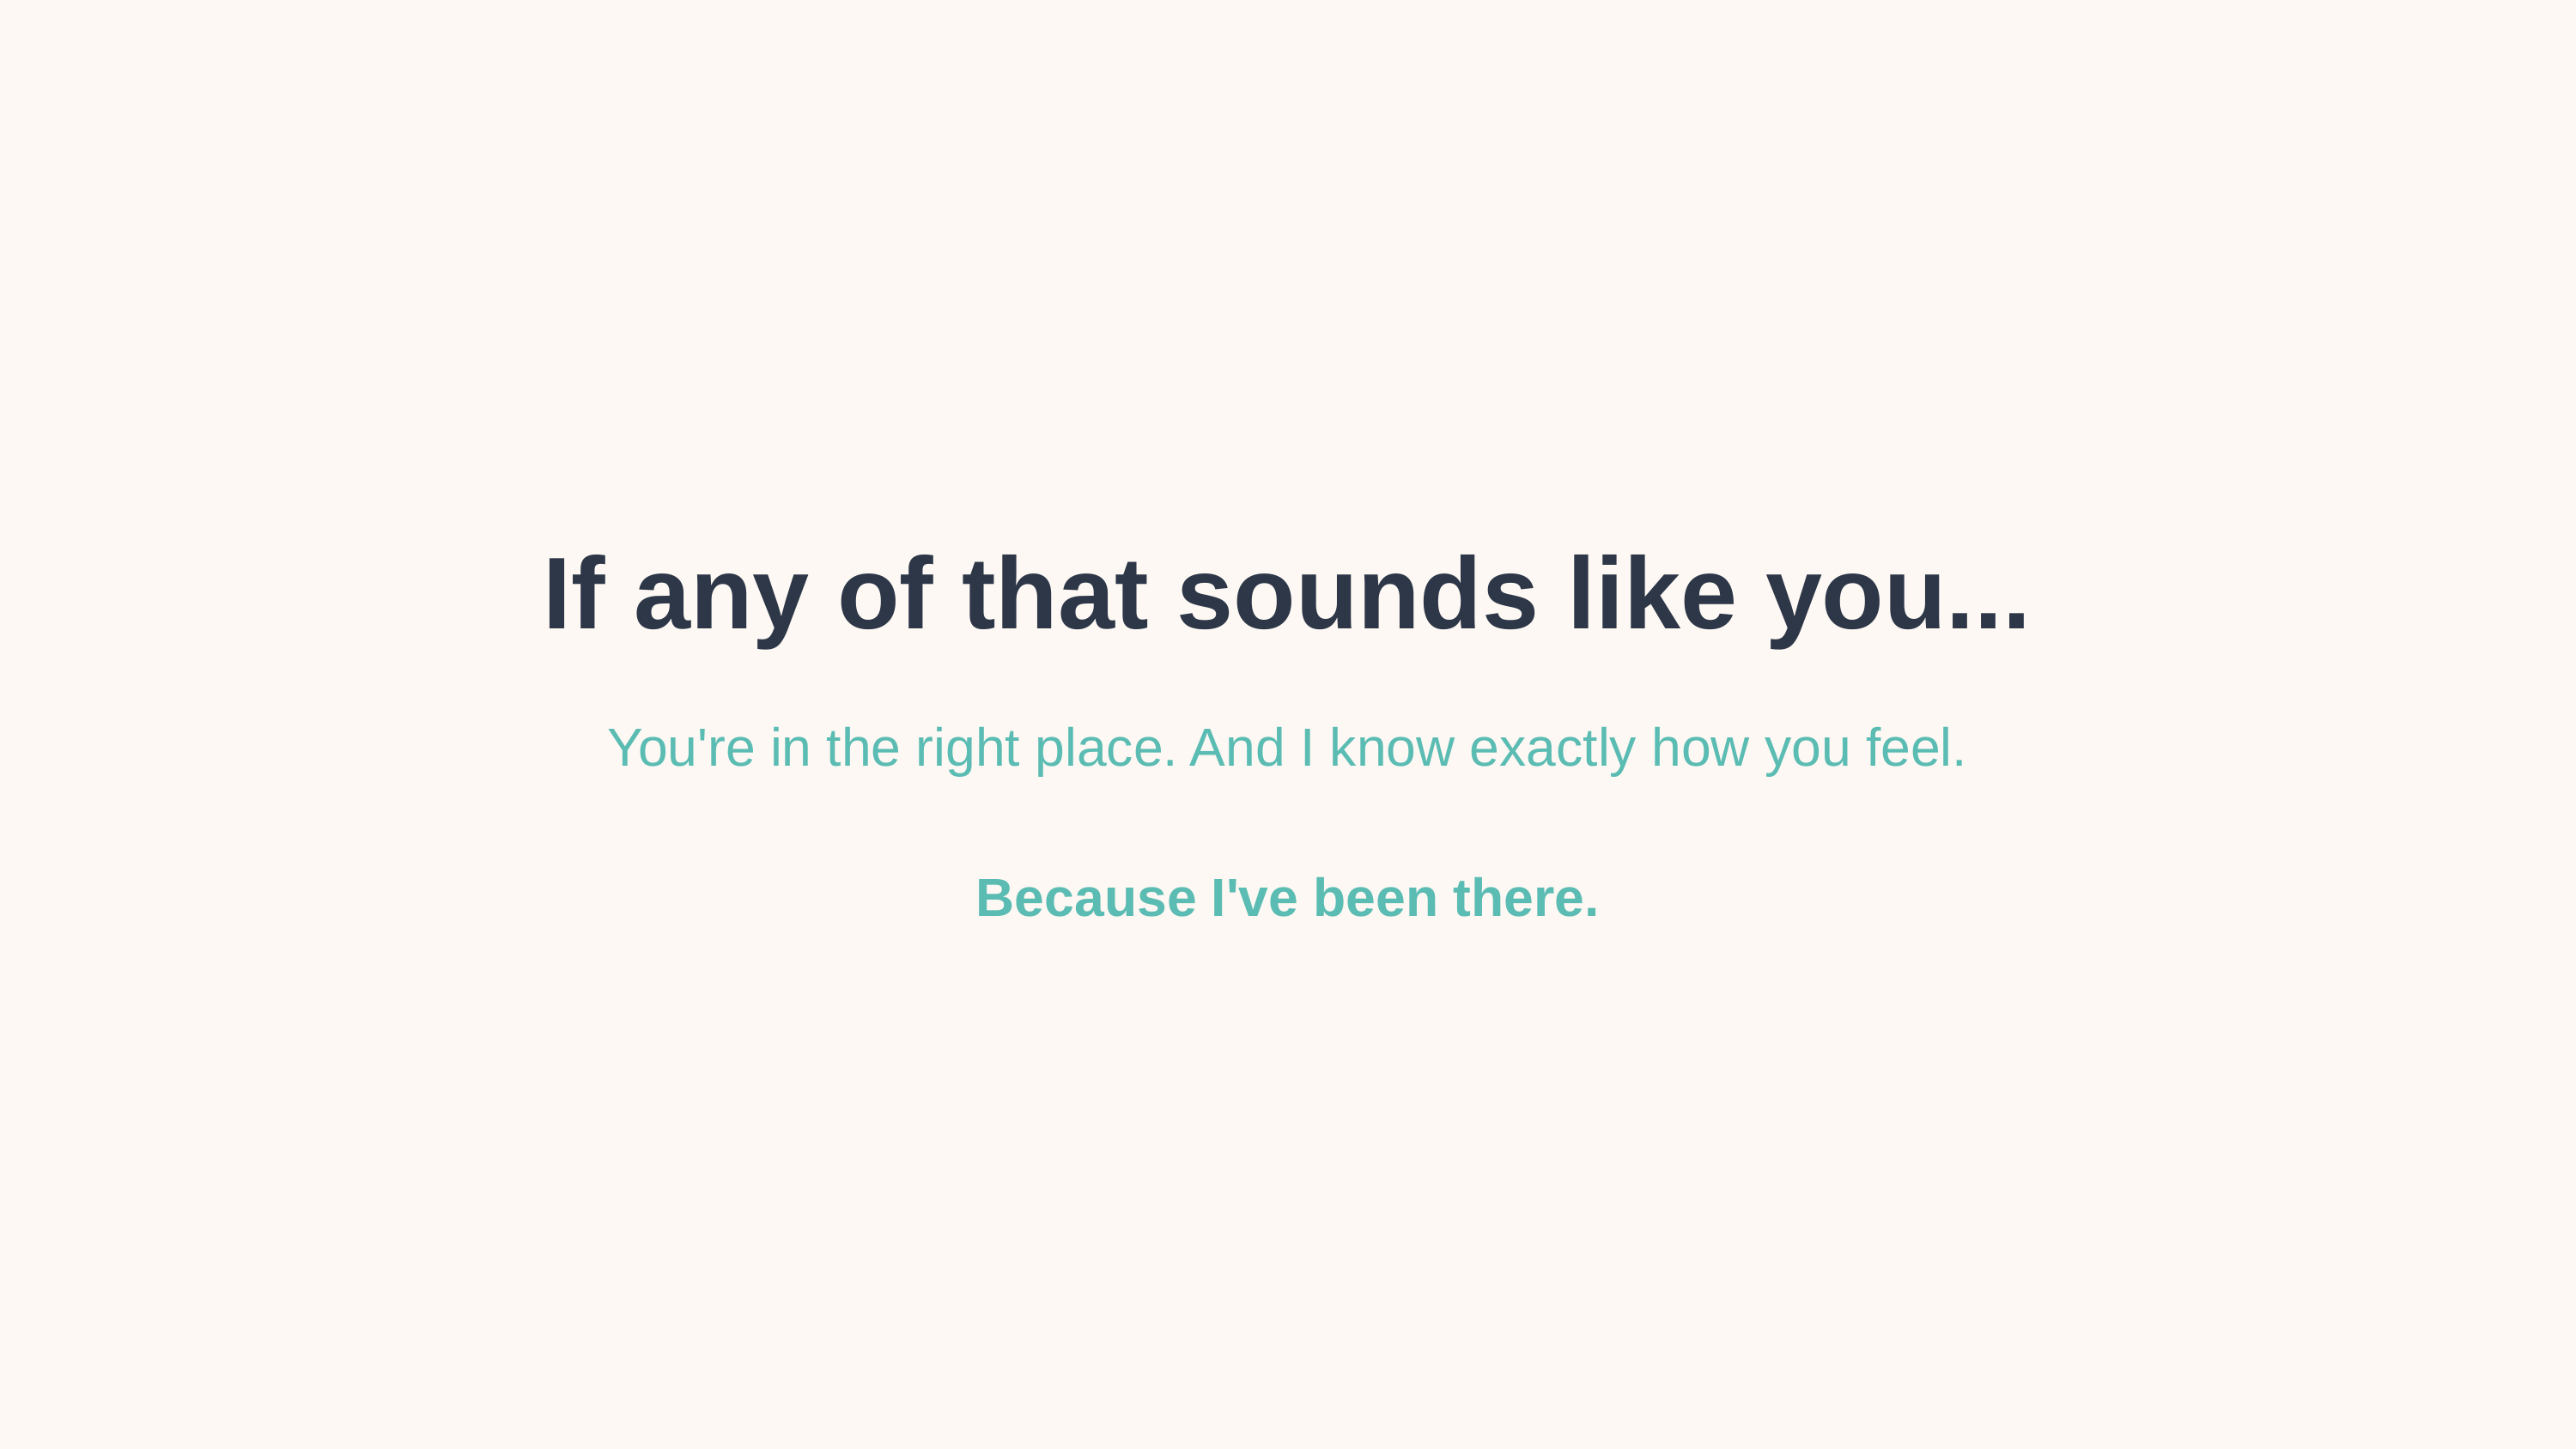

If any of that sounds like you...
You're in the right place. And I know exactly how you feel.

Because I've been there.